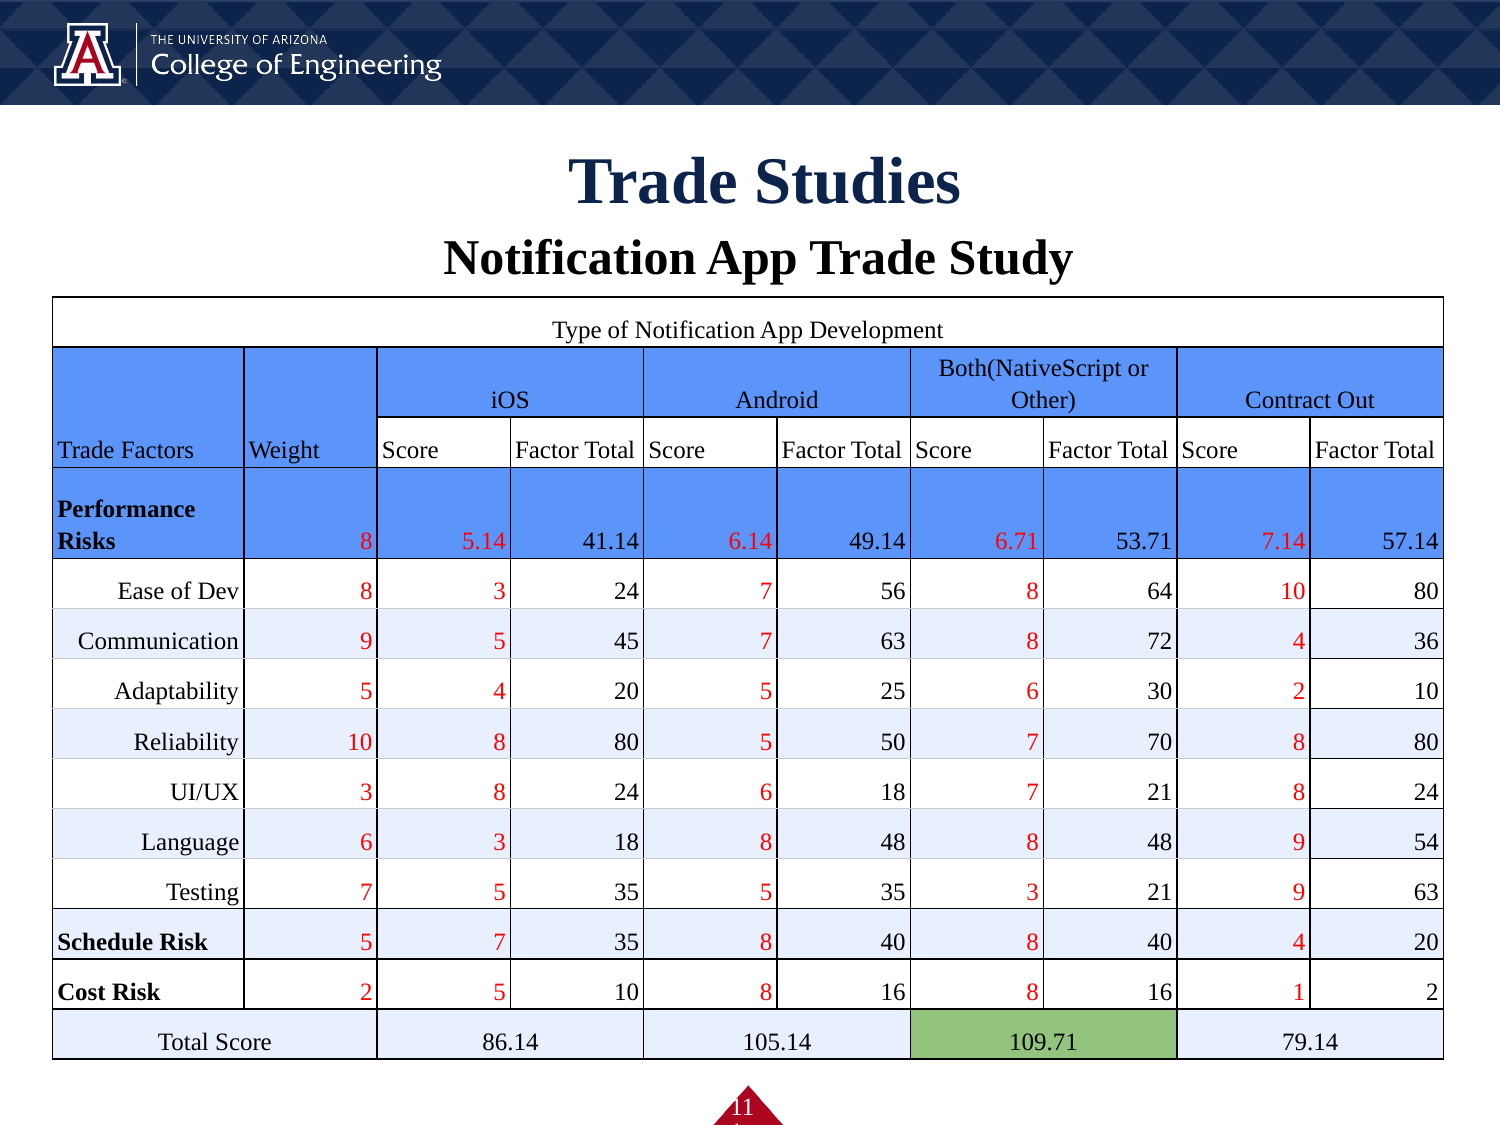

# Trade Studies
Notification App Trade Study
| Type of Notification App Development |  |  |  |  |  |  |  |  |  |
| --- | --- | --- | --- | --- | --- | --- | --- | --- | --- |
| Trade Factors | Weight | iOS |  | Android |  | Both(NativeScript or Other) |  | Contract Out |  |
|  |  | Score | Factor Total | Score | Factor Total | Score | Factor Total | Score | Factor Total |
| Performance Risks | 8 | 5.14 | 41.14 | 6.14 | 49.14 | 6.71 | 53.71 | 7.14 | 57.14 |
| Ease of Dev | 8 | 3 | 24 | 7 | 56 | 8 | 64 | 10 | 80 |
| Communication | 9 | 5 | 45 | 7 | 63 | 8 | 72 | 4 | 36 |
| Adaptability | 5 | 4 | 20 | 5 | 25 | 6 | 30 | 2 | 10 |
| Reliability | 10 | 8 | 80 | 5 | 50 | 7 | 70 | 8 | 80 |
| UI/UX | 3 | 8 | 24 | 6 | 18 | 7 | 21 | 8 | 24 |
| Language | 6 | 3 | 18 | 8 | 48 | 8 | 48 | 9 | 54 |
| Testing | 7 | 5 | 35 | 5 | 35 | 3 | 21 | 9 | 63 |
| Schedule Risk | 5 | 7 | 35 | 8 | 40 | 8 | 40 | 4 | 20 |
| Cost Risk | 2 | 5 | 10 | 8 | 16 | 8 | 16 | 1 | 2 |
| Total Score |  | 86.14 |  | 105.14 |  | 109.71 |  | 79.14 |  |
111